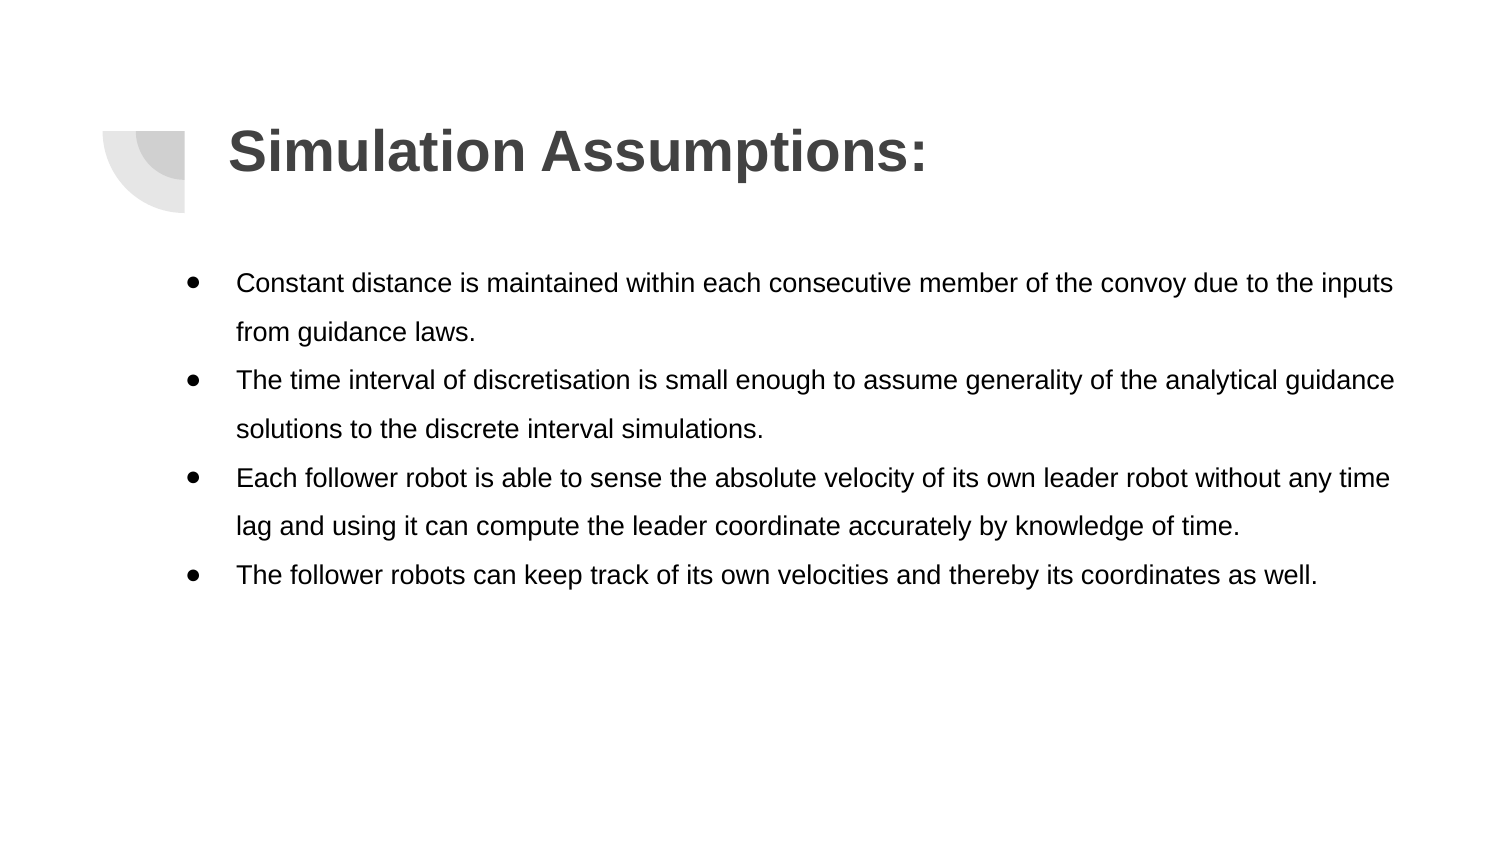

# Simulation Assumptions:
Constant distance is maintained within each consecutive member of the convoy due to the inputs from guidance laws.
The time interval of discretisation is small enough to assume generality of the analytical guidance solutions to the discrete interval simulations.
Each follower robot is able to sense the absolute velocity of its own leader robot without any time lag and using it can compute the leader coordinate accurately by knowledge of time.
The follower robots can keep track of its own velocities and thereby its coordinates as well.